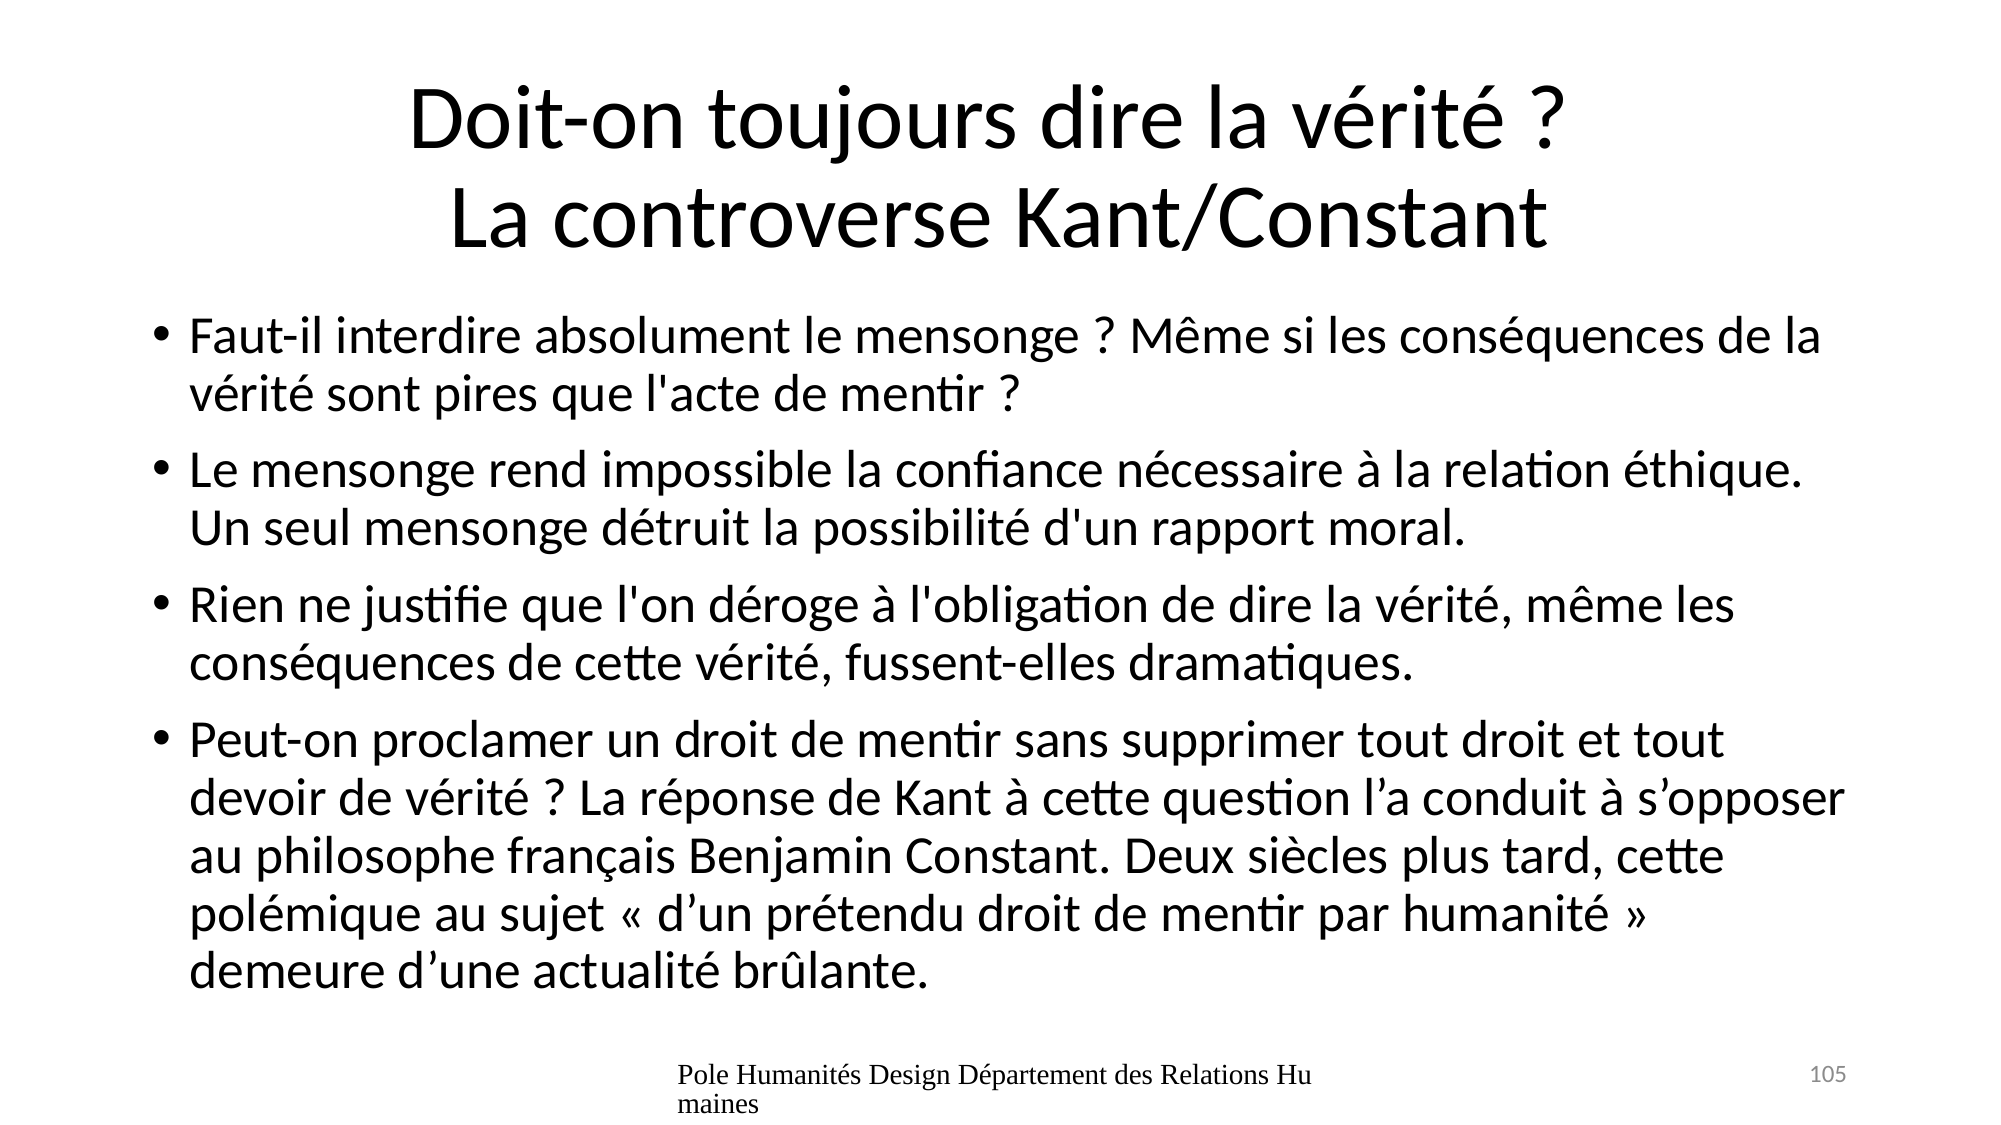

# Doit-on toujours dire la vérité ? La controverse Kant/Constant
Faut-il interdire absolument le mensonge ? Même si les conséquences de la vérité sont pires que l'acte de mentir ?
Le mensonge rend impossible la confiance nécessaire à la relation éthique. Un seul mensonge détruit la possibilité d'un rapport moral.
Rien ne justifie que l'on déroge à l'obligation de dire la vérité, même les conséquences de cette vérité, fussent-elles dramatiques.
Peut-on proclamer un droit de mentir sans supprimer tout droit et tout devoir de vérité ? La réponse de Kant à cette question l’a conduit à s’opposer au philosophe français Benjamin Constant. Deux siècles plus tard, cette polémique au sujet « d’un prétendu droit de mentir par humanité » demeure d’une actualité brûlante.
Pole Humanités Design Département des Relations Humaines
105